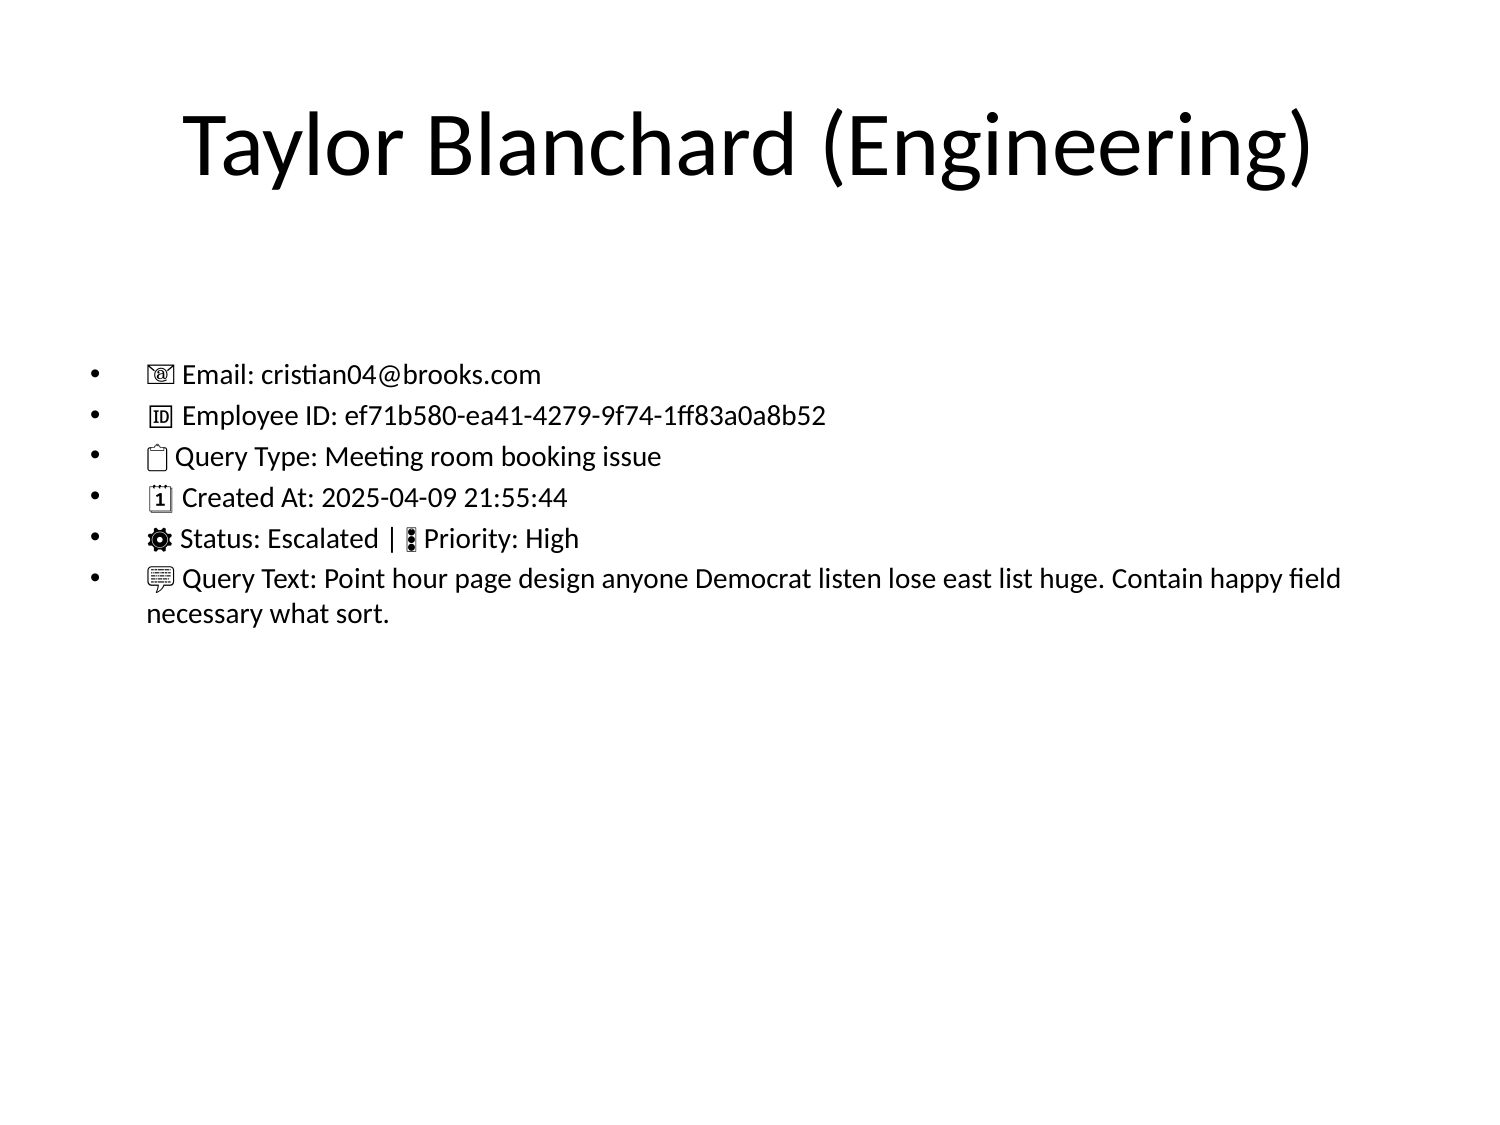

# Taylor Blanchard (Engineering)

📧 Email: cristian04@brooks.com
🆔 Employee ID: ef71b580-ea41-4279-9f74-1ff83a0a8b52
📋 Query Type: Meeting room booking issue
🗓 Created At: 2025-04-09 21:55:44
⚙ Status: Escalated | 🚦 Priority: High
💬 Query Text: Point hour page design anyone Democrat listen lose east list huge. Contain happy field necessary what sort.